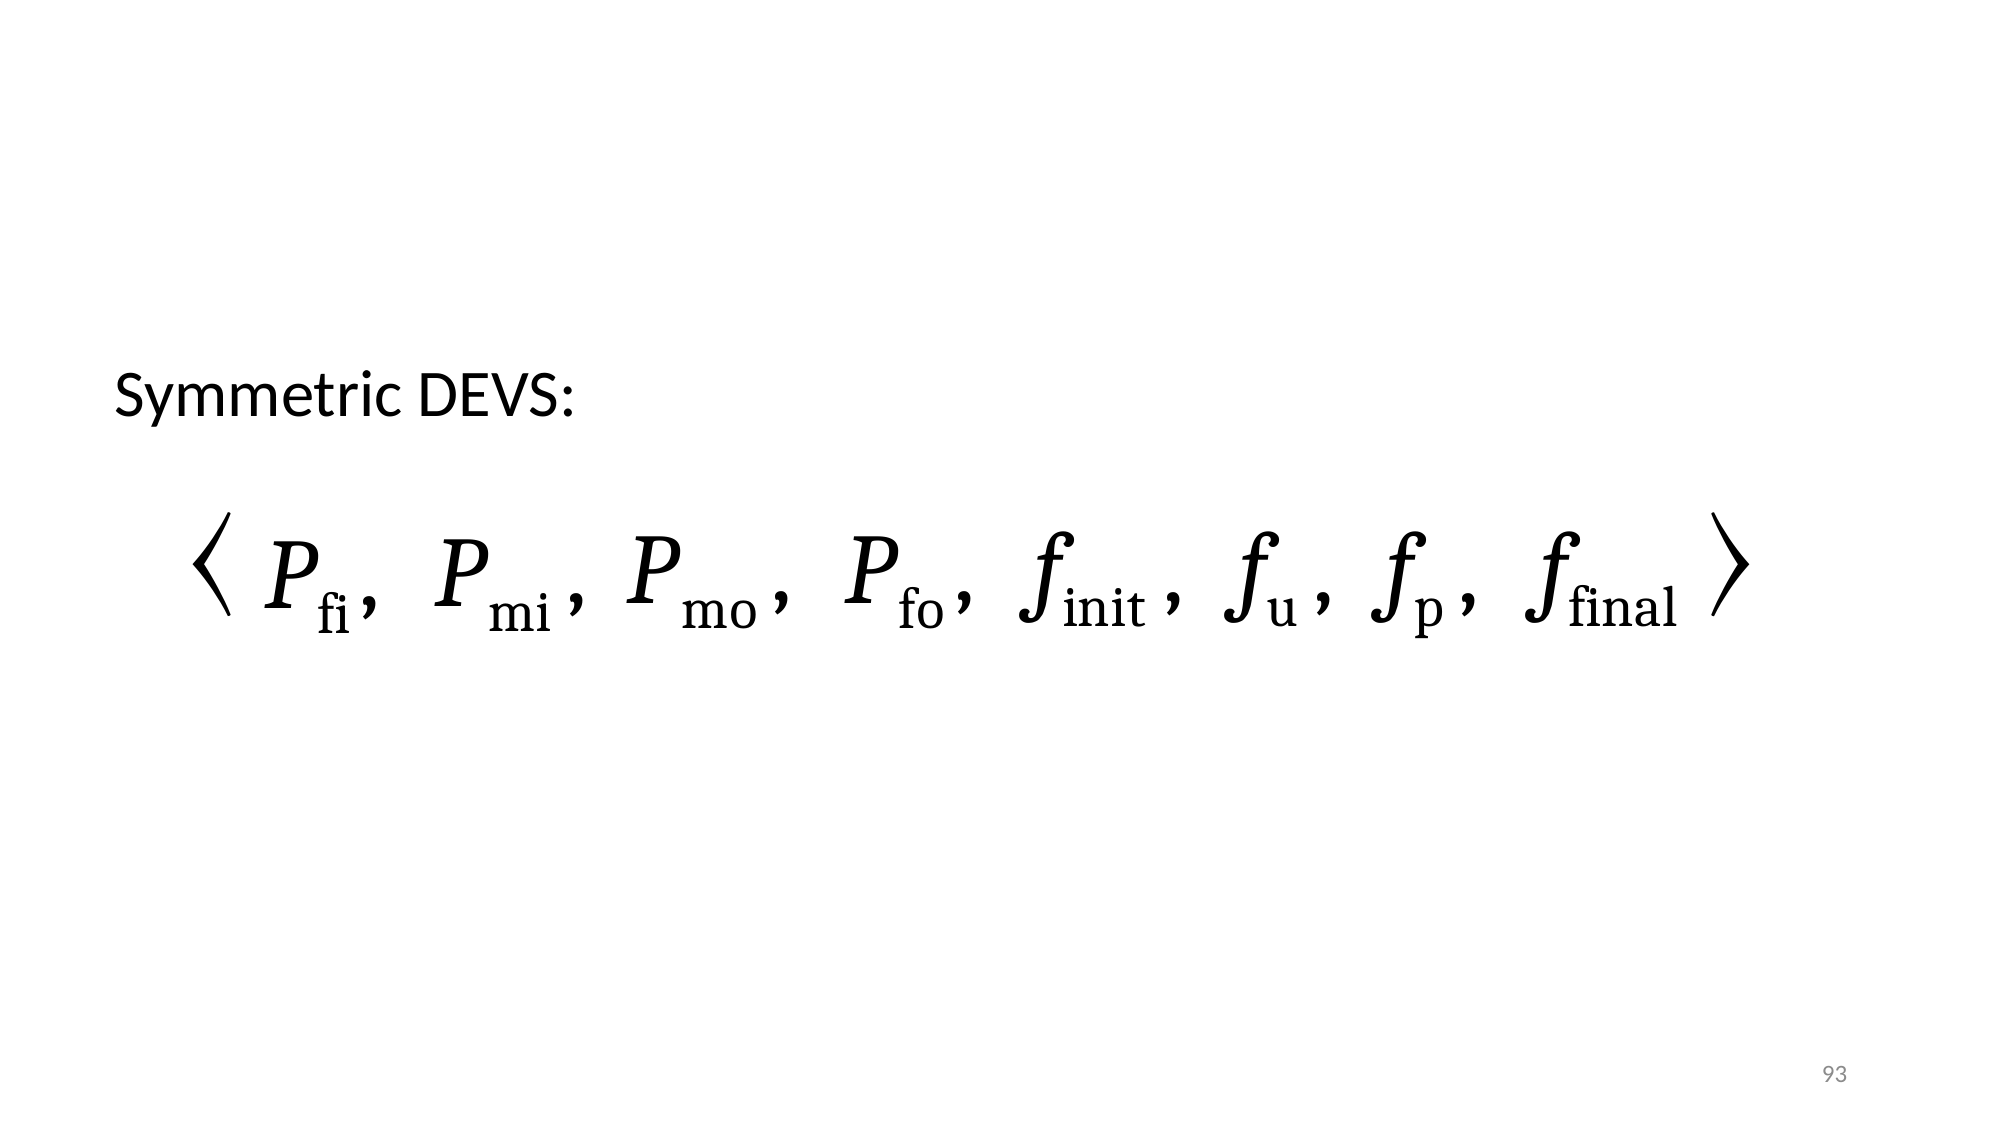

Symmetric DEVS:
〈
〉
,
,
fu
fp
ffinal
finit
,
,
,
Pmo
Pfo
,
,
Pmi
Pfi
93